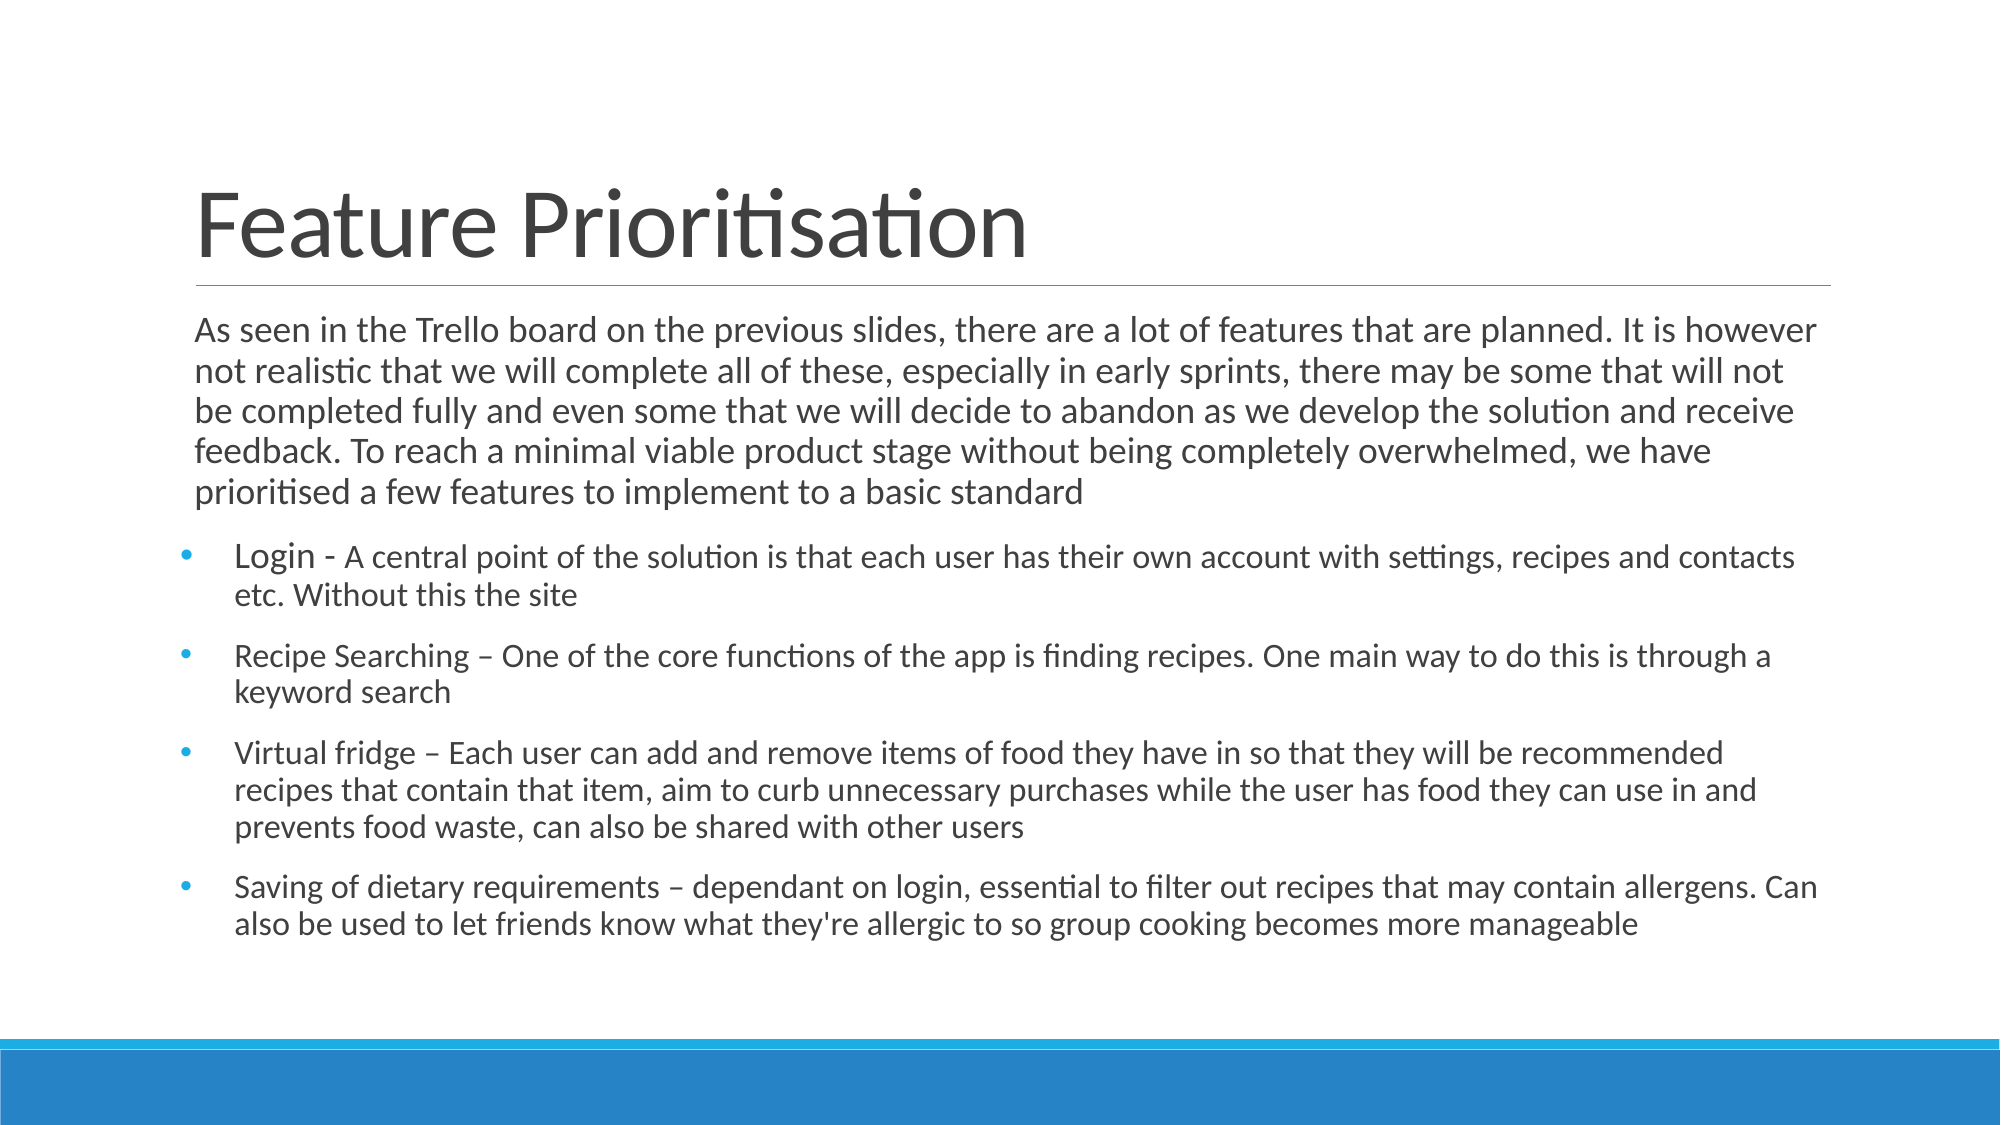

# Feature Prioritisation
As seen in the Trello board on the previous slides, there are a lot of features that are planned. It is however not realistic that we will complete all of these, especially in early sprints, there may be some that will not be completed fully and even some that we will decide to abandon as we develop the solution and receive feedback. To reach a minimal viable product stage without being completely overwhelmed, we have prioritised a few features to implement to a basic standard
Login - A central point of the solution is that each user has their own account with settings, recipes and contacts etc. Without this the site
Recipe Searching – One of the core functions of the app is finding recipes. One main way to do this is through a keyword search
Virtual fridge – Each user can add and remove items of food they have in so that they will be recommended recipes that contain that item, aim to curb unnecessary purchases while the user has food they can use in and prevents food waste, can also be shared with other users
Saving of dietary requirements – dependant on login, essential to filter out recipes that may contain allergens. Can also be used to let friends know what they're allergic to so group cooking becomes more manageable